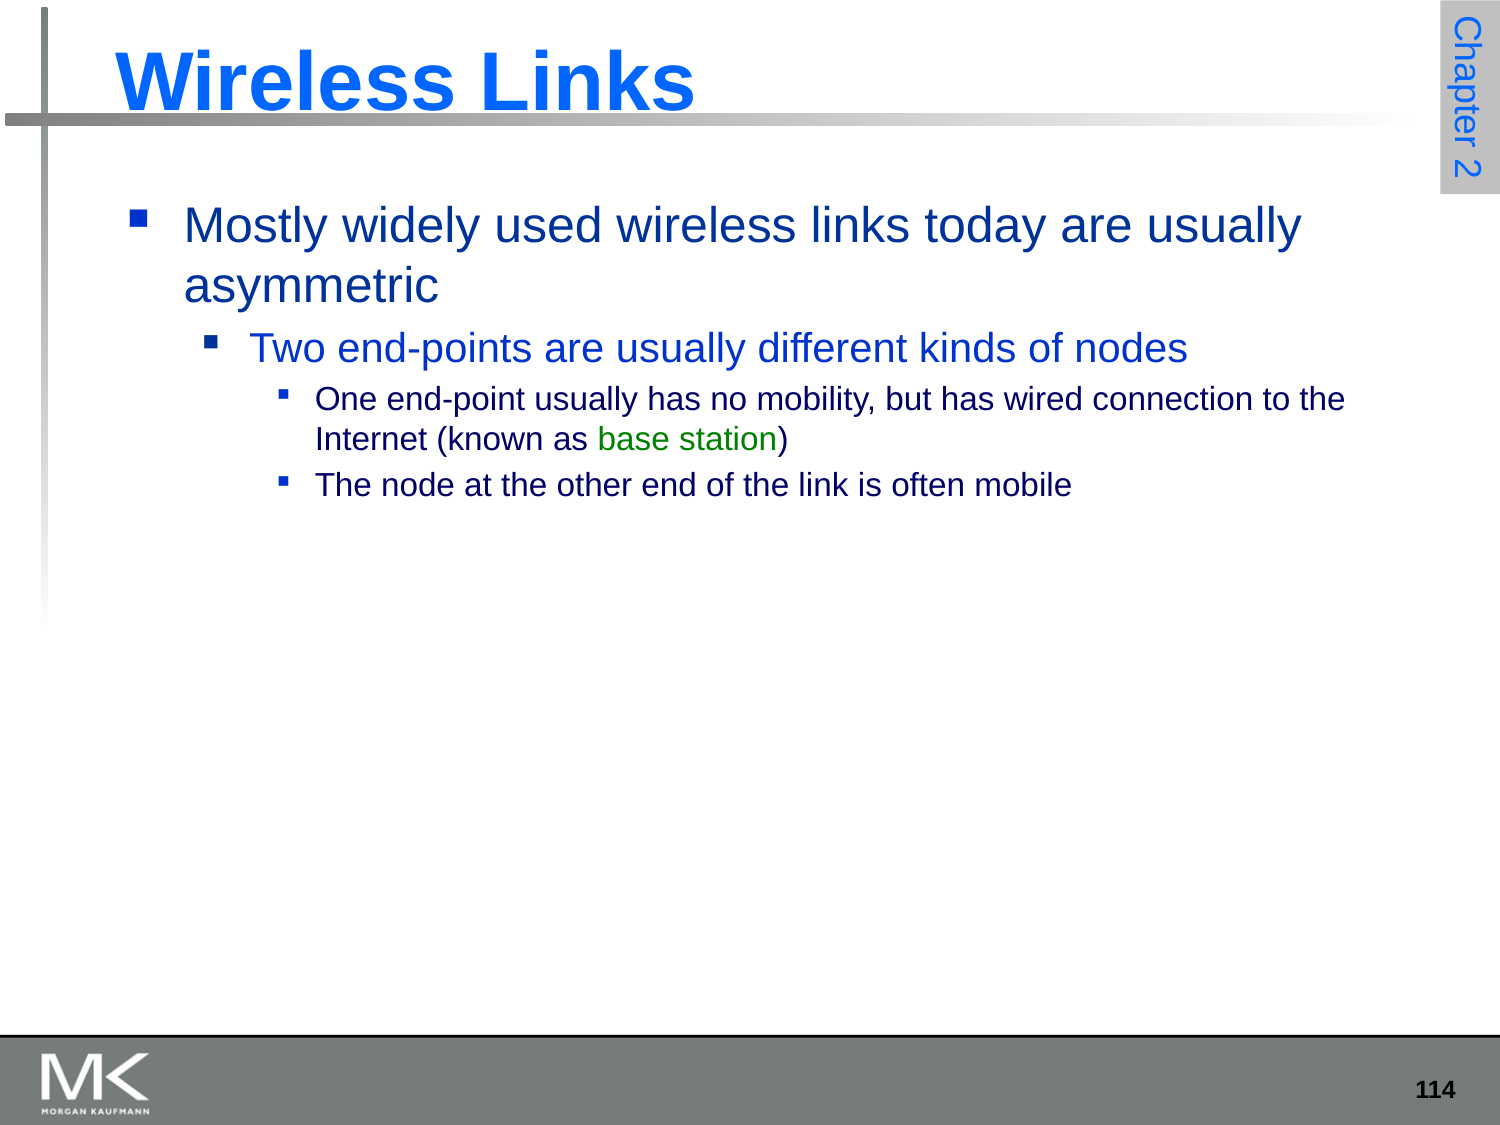

# Wireless Links
Mostly widely used wireless links today are usually asymmetric
Two end-points are usually different kinds of nodes
One end-point usually has no mobility, but has wired connection to the Internet (known as base station)
The node at the other end of the link is often mobile